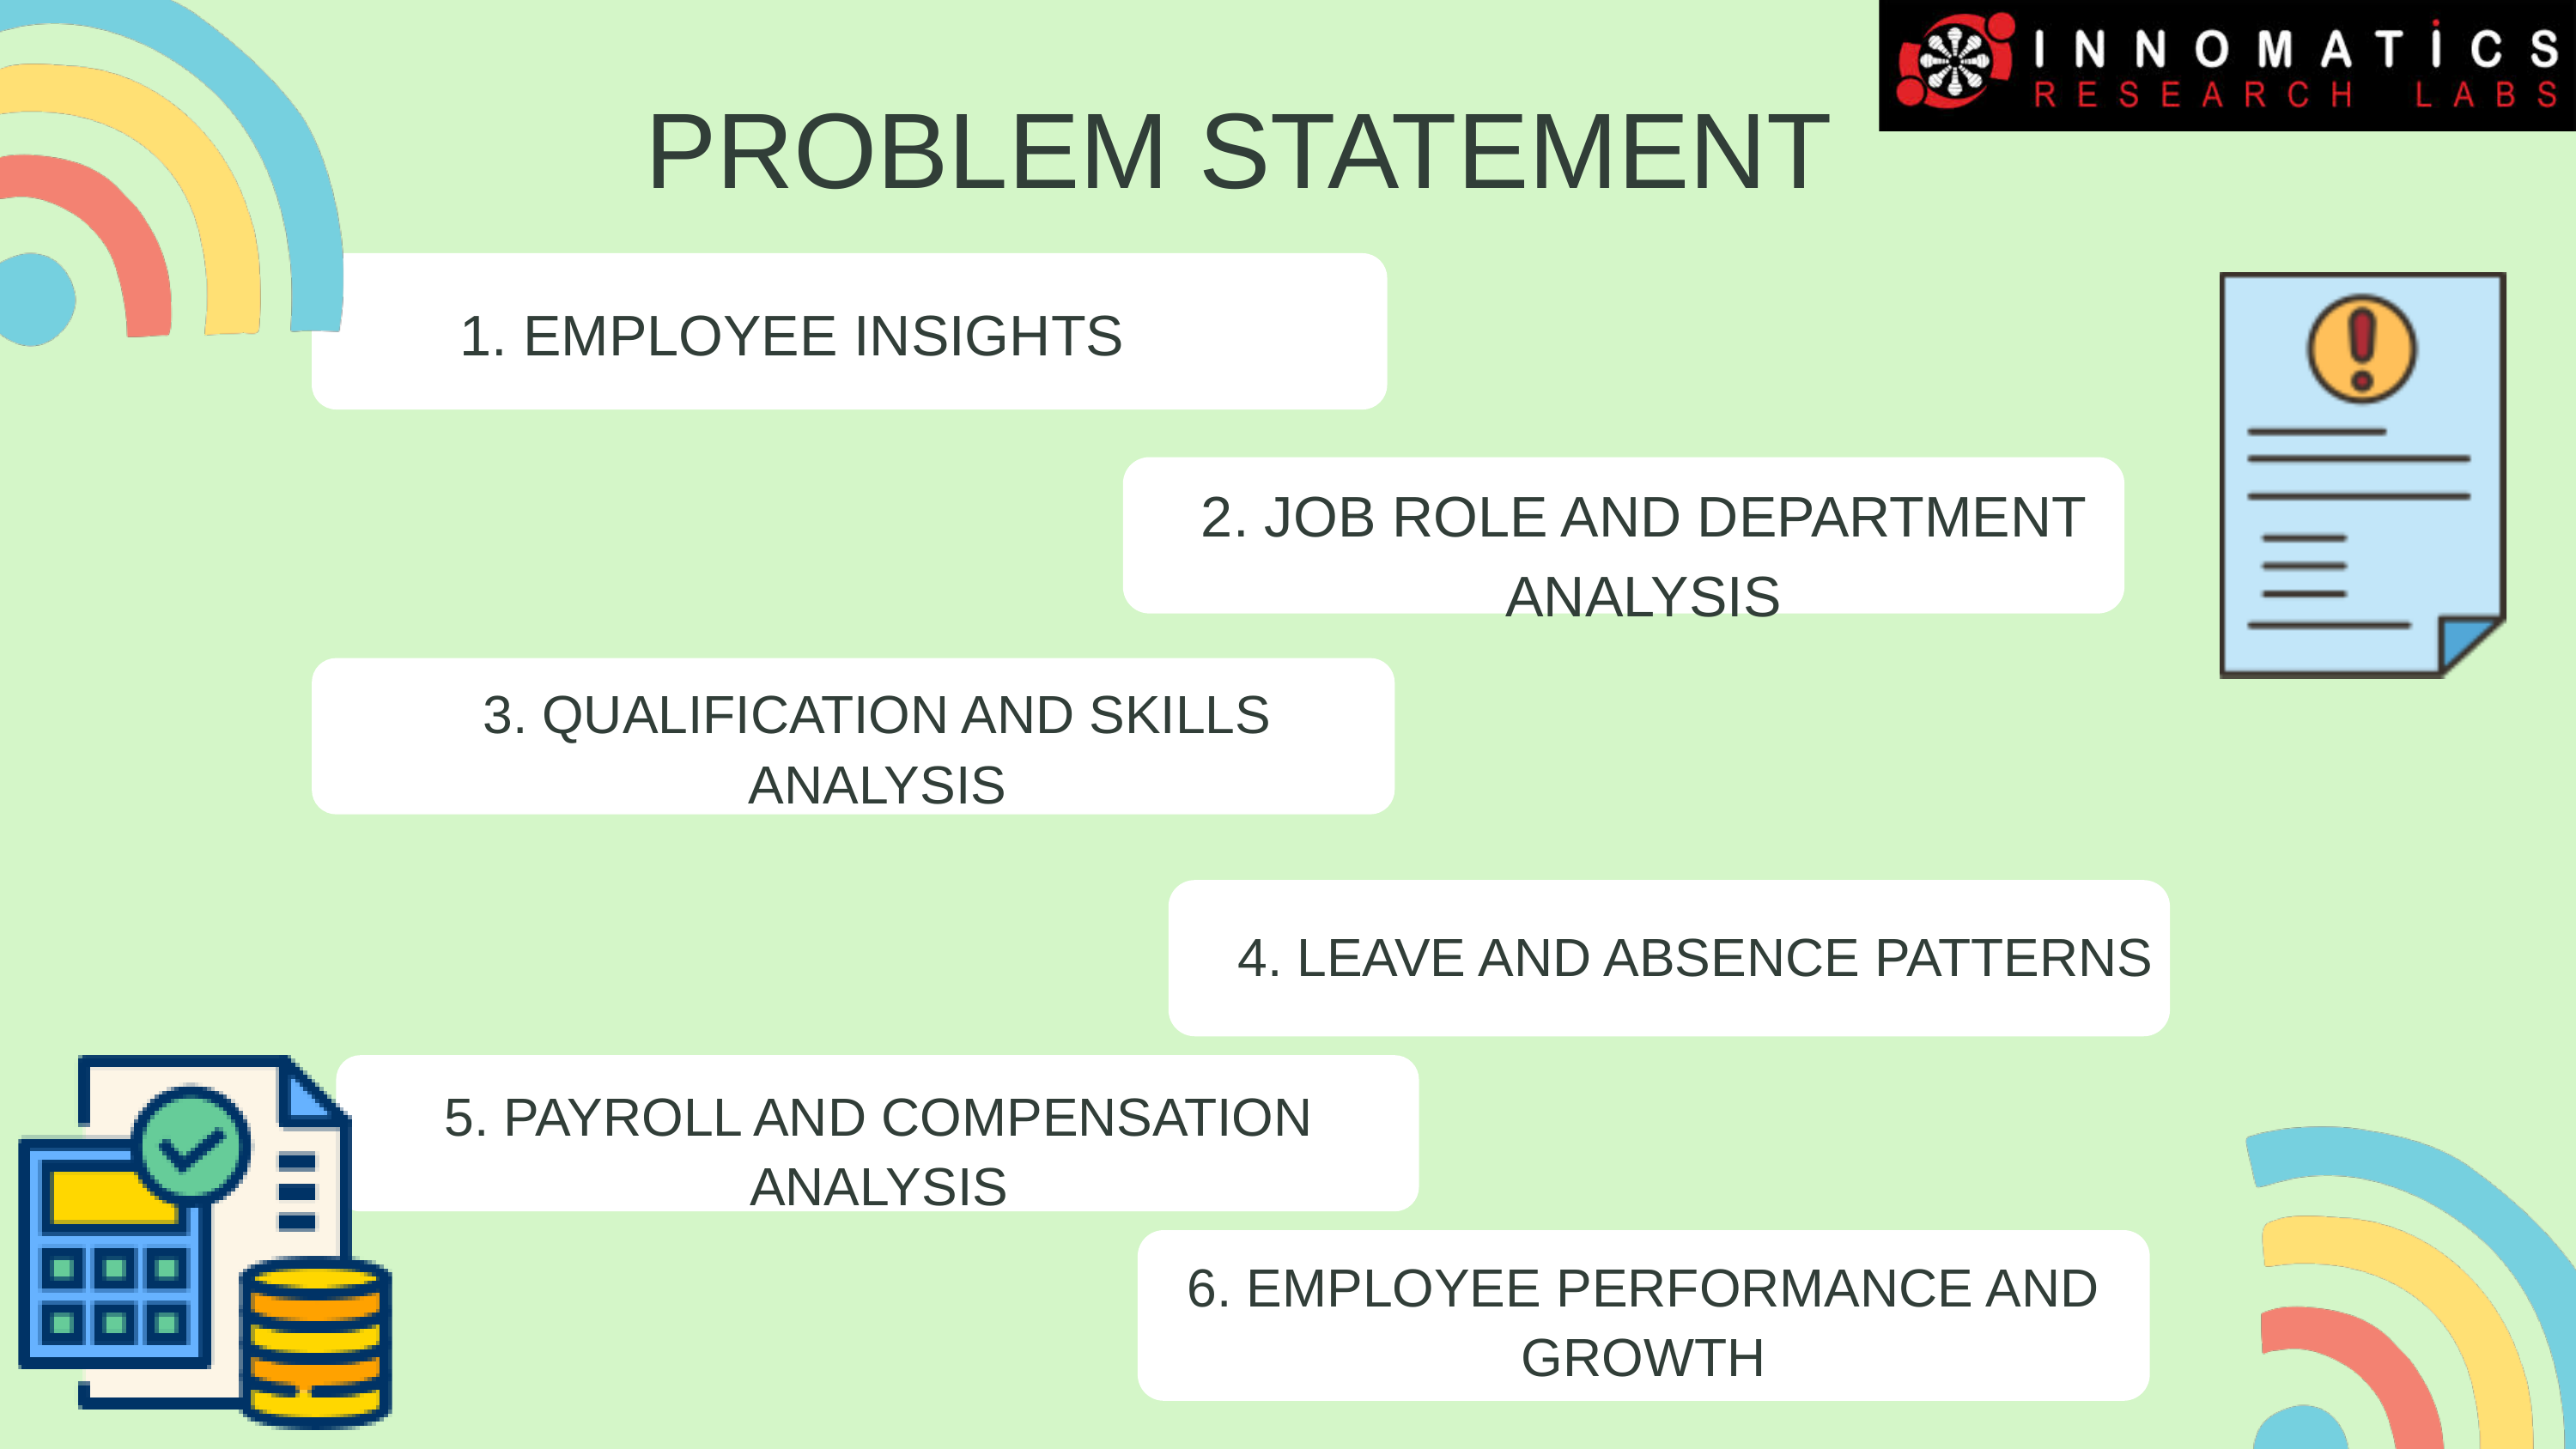

PROBLEM STATEMENT

1. EMPLOYEE INSIGHTS

2. JOB ROLE AND DEPARTMENT ANALYSIS

3. QUALIFICATION AND SKILLS ANALYSIS

4. LEAVE AND ABSENCE PATTERNS

5. PAYROLL AND COMPENSATION ANALYSIS

6. EMPLOYEE PERFORMANCE AND GROWTH